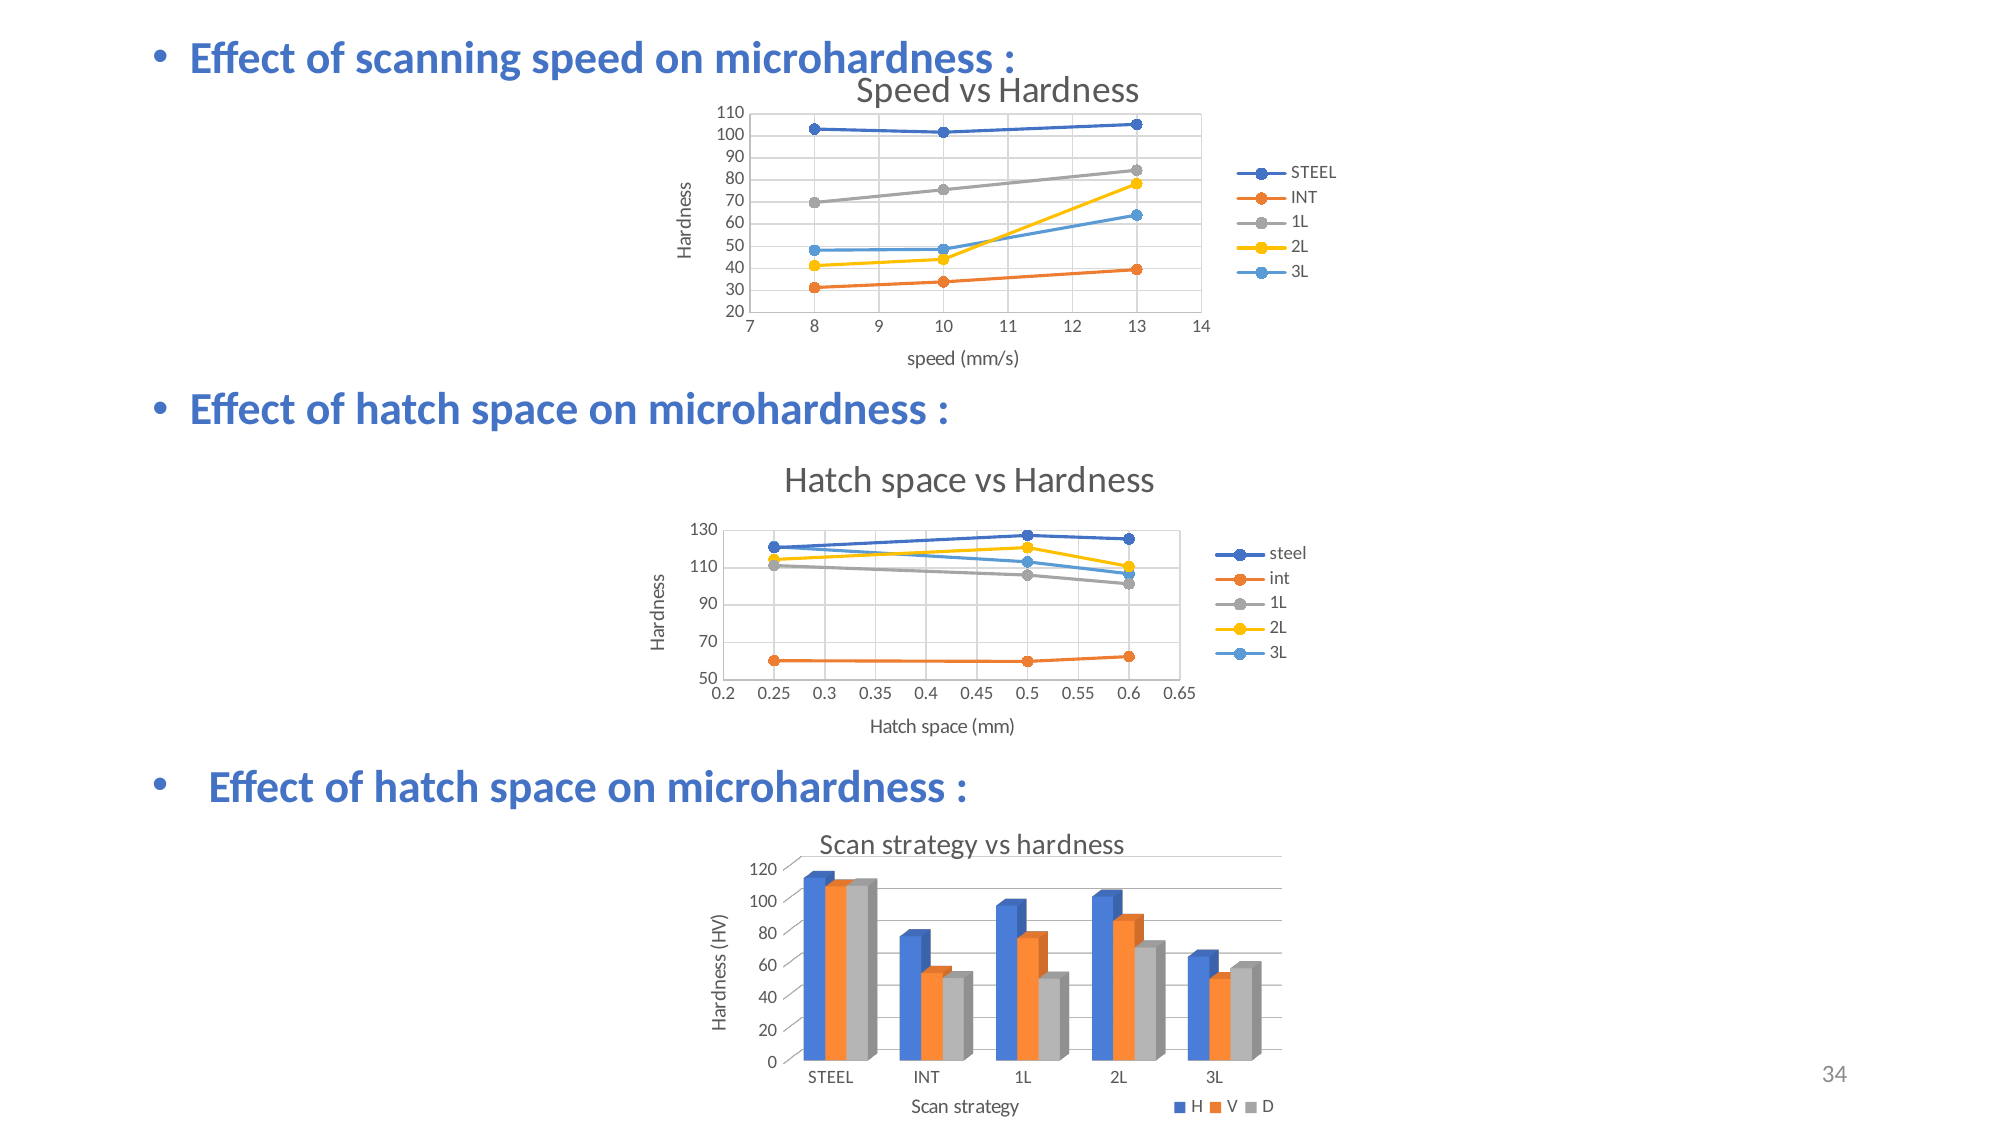

Effect of scanning speed on microhardness :

Effect of hatch space on microhardness :

### Chart: Speed vs Hardness

| Category |  |  |  |  |  |
|---|---|---|---|---|---|

### Chart: Hatch space vs Hardness

| Category |  |  |  |  |  |
|---|---|---|---|---|---|
Effect of hatch space on microhardness :

[unsupported chart]

34